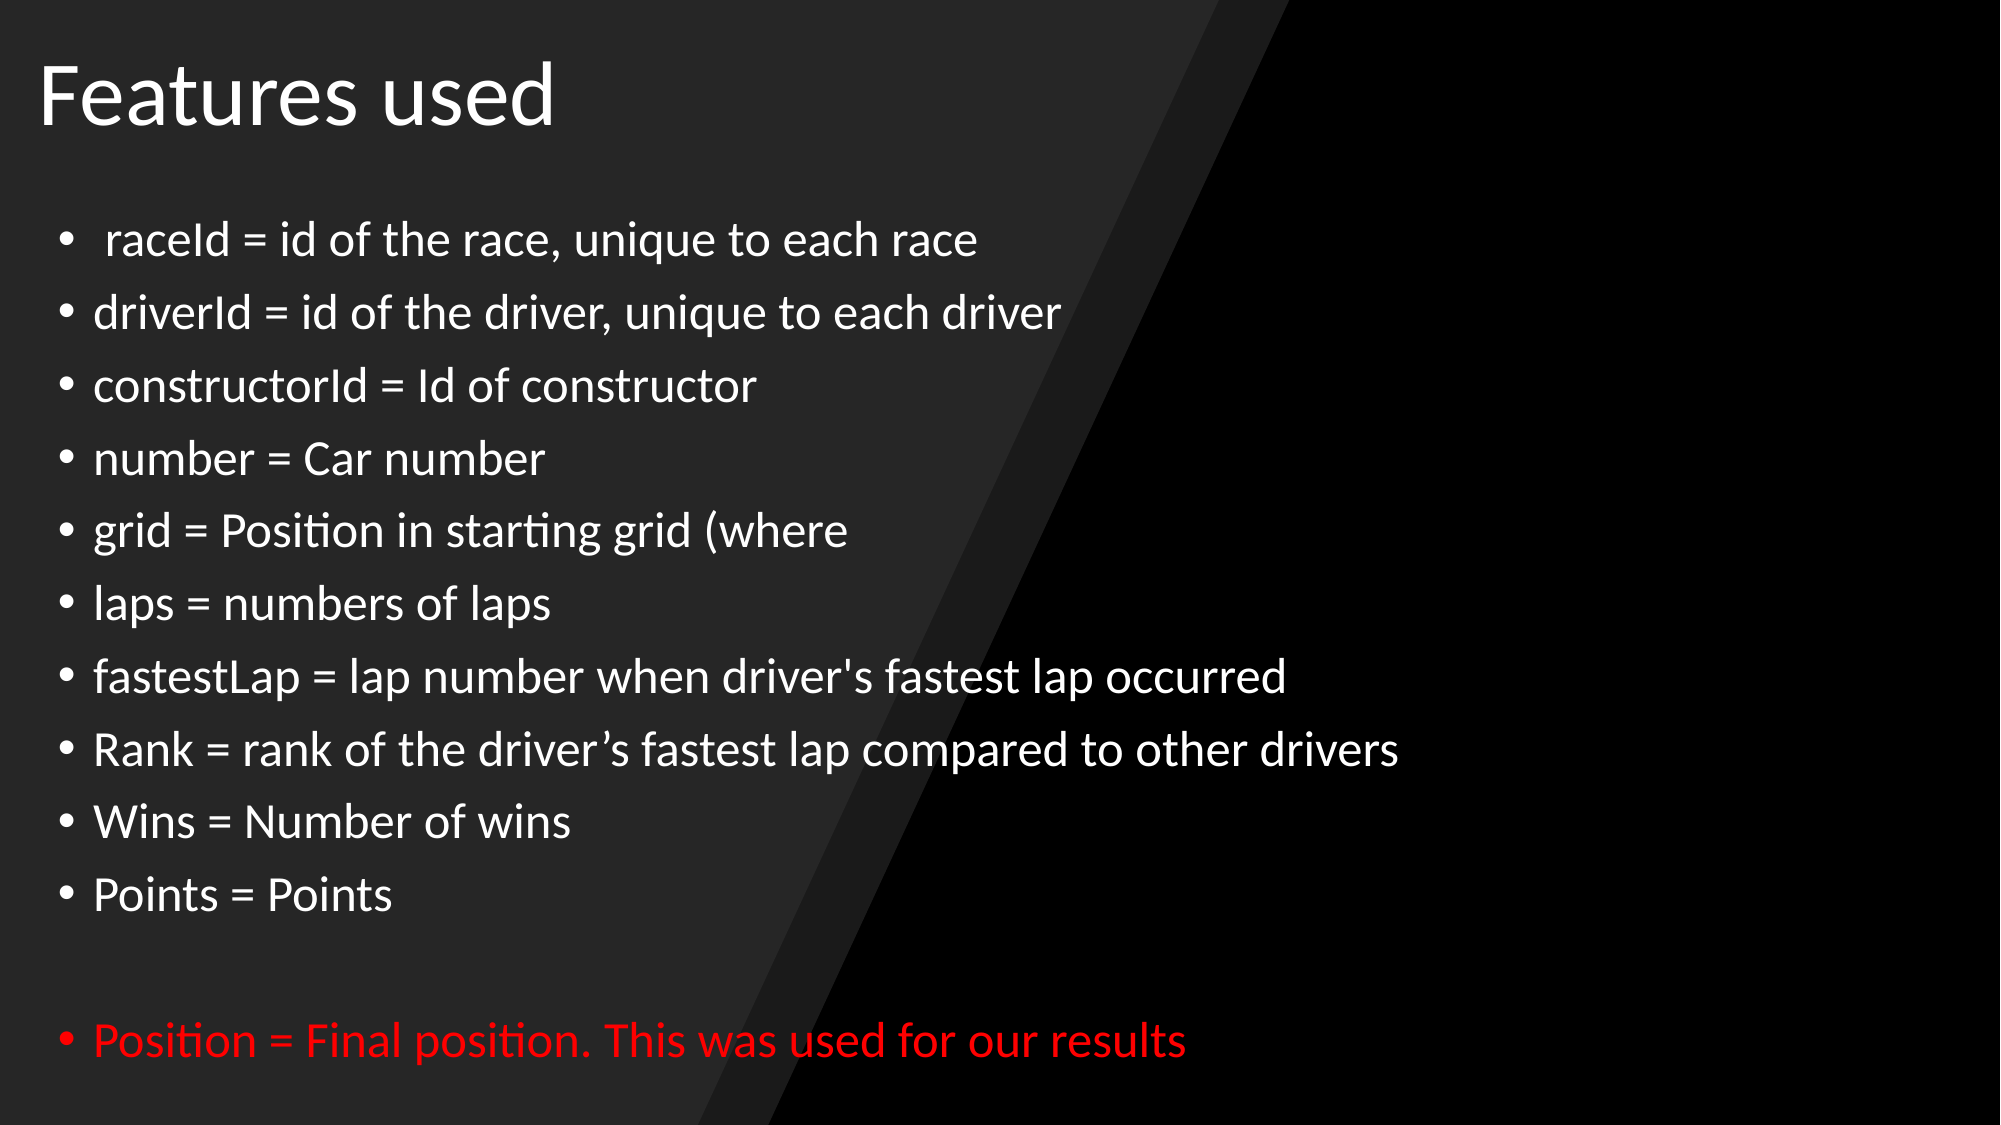

# Features used
 raceId = id of the race, unique to each race
driverId = id of the driver, unique to each driver
constructorId = Id of constructor
number = Car number
grid = Position in starting grid (where
laps = numbers of laps
fastestLap = lap number when driver's fastest lap occurred
Rank = rank of the driver’s fastest lap compared to other drivers
Wins = Number of wins
Points = Points

Position = Final position. This was used for our results